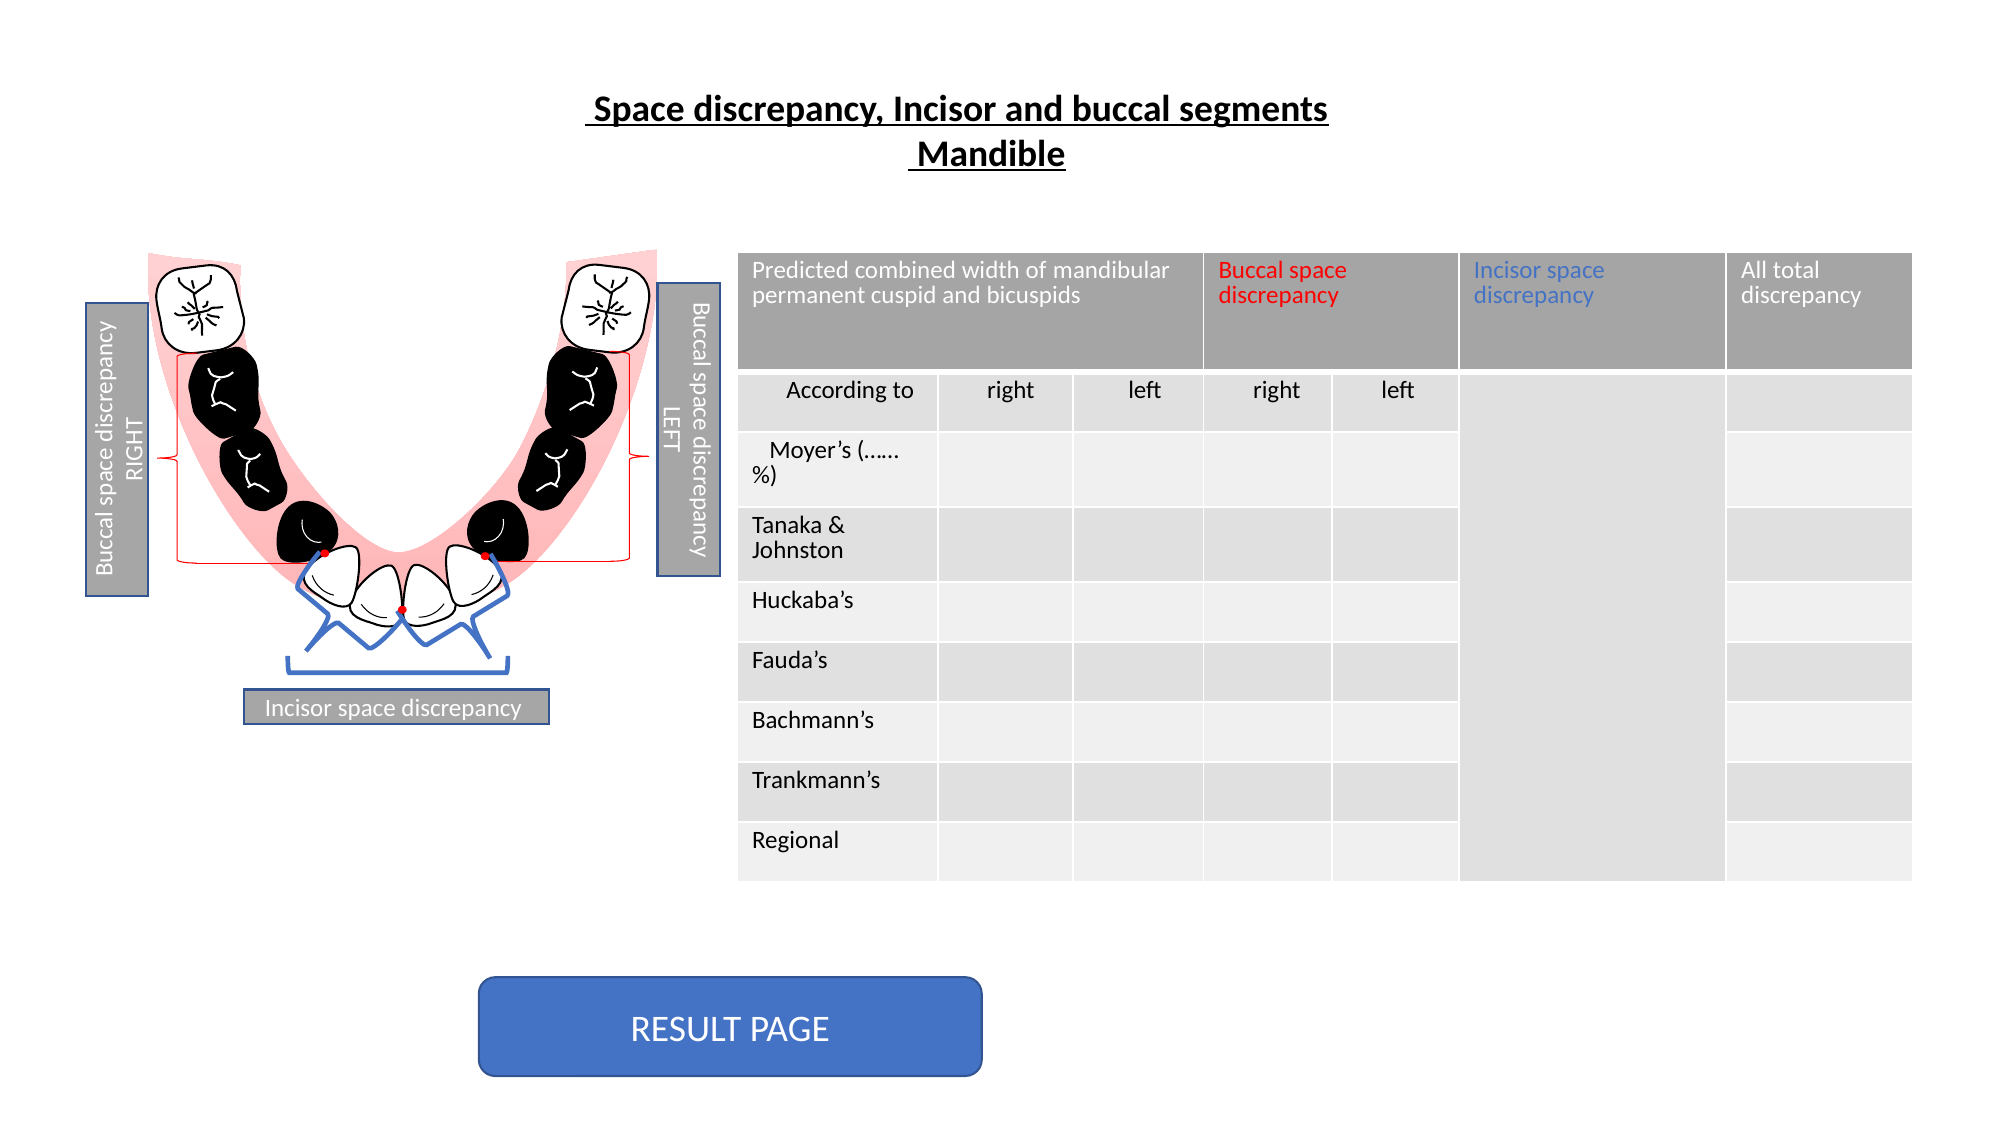

Space discrepancy, Incisor and buccal segments
                                              Mandible

Buccal space discrepancy LEFT
Buccal space discrepancy RIGHT
Incisor space discrepancy

| Predicted combined width of mandibular permanent cuspid and bicuspids |  |  | Buccal space discrepancy |  | Incisor space discrepancy | All total discrepancy |
| --- | --- | --- | --- | --- | --- | --- |
| According to | right | left | right | left |  |  |
| Moyer’s (……%) |  |  |  |  |  |  |
| Tanaka & Johnston |  |  |  |  |  |  |
| Huckaba’s |  |  |  |  |  |  |
| Fauda’s |  |  |  |  |  |  |
| Bachmann’s |  |  |  |  |  |  |
| Trankmann’s |  |  |  |  |  |  |
| Regional |  |  |  |  |  |  |
RESULT PAGE